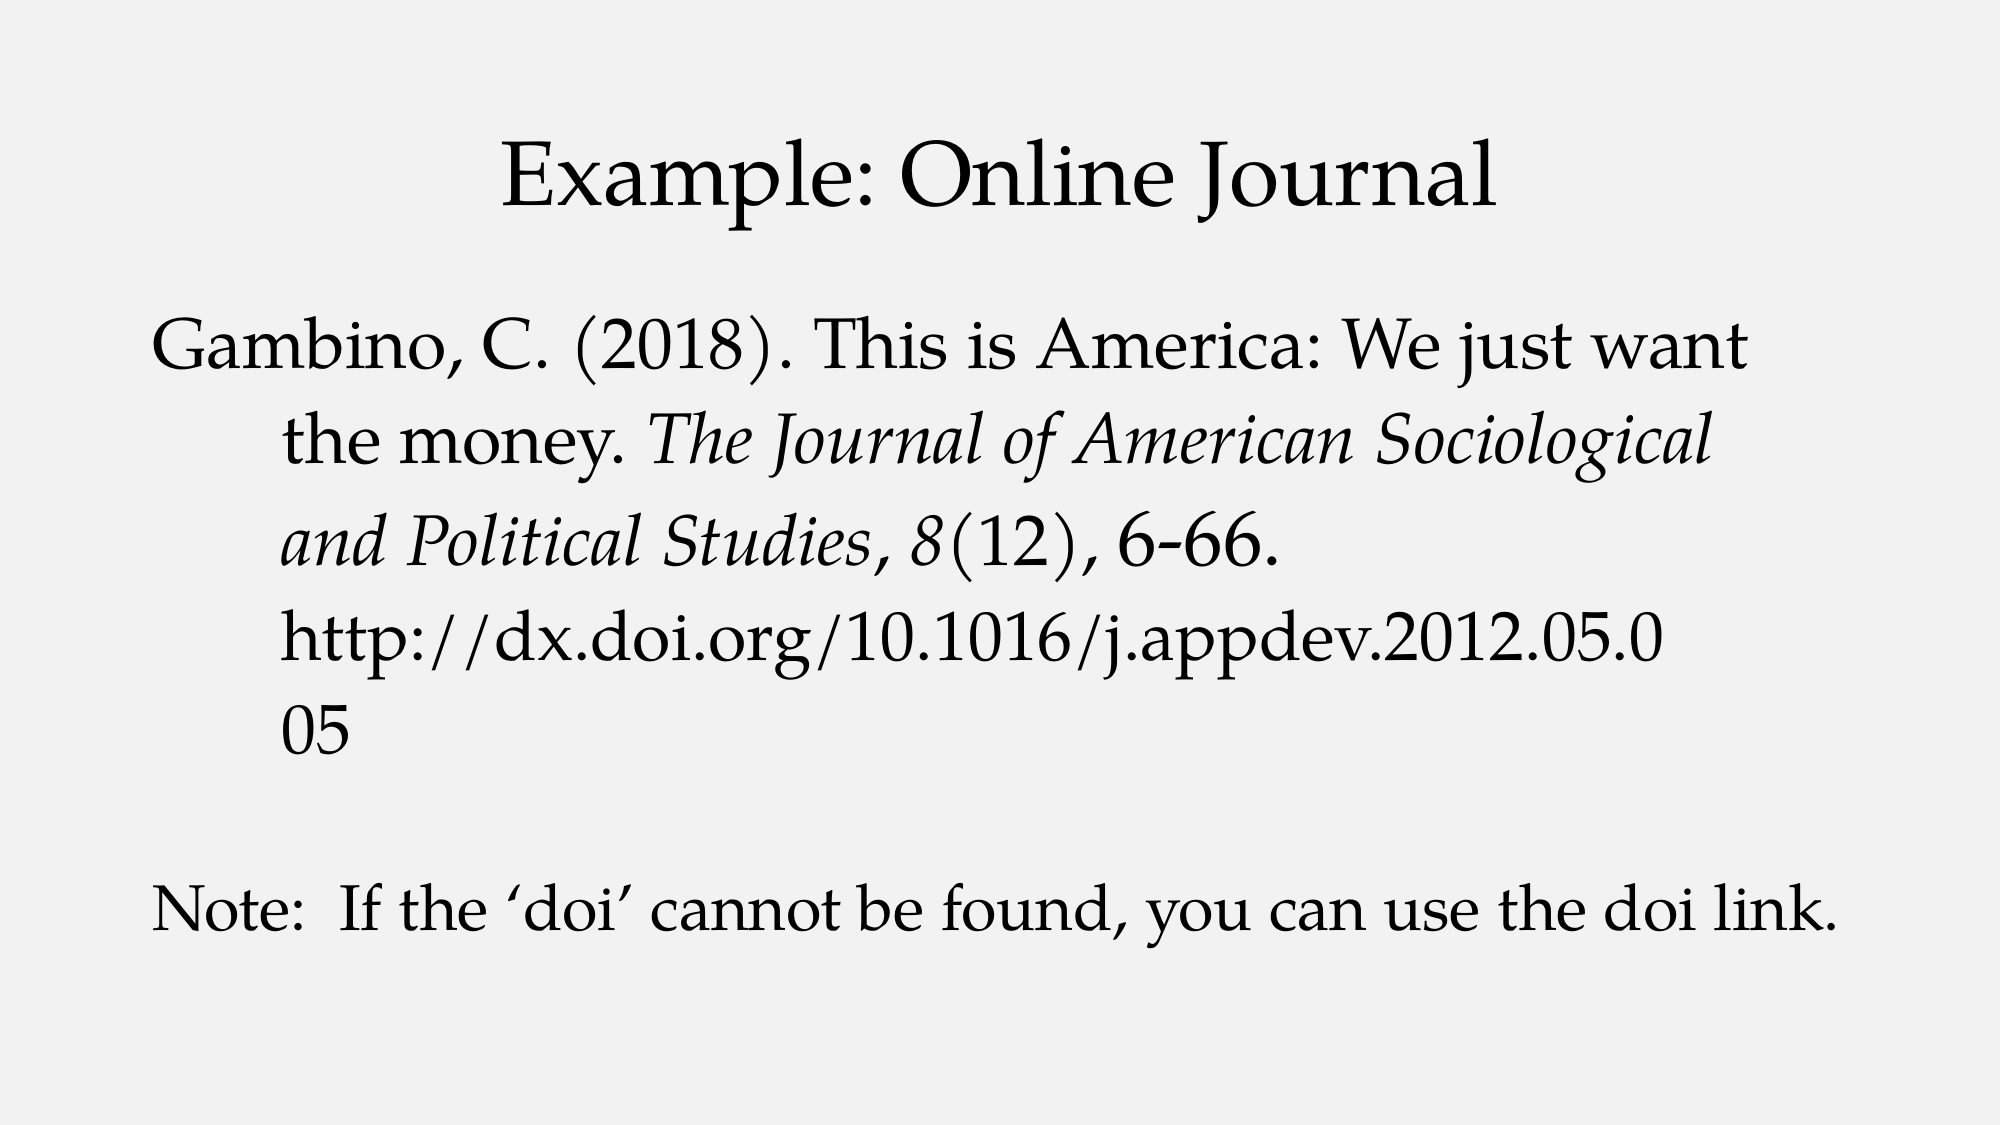

# Example: Online Journal
Gambino, C. (2018). This is America: We just want
	the money. The Journal of American Sociological
	and Political Studies, 8(12), 6-66.
 	http://dx.doi.org/10.1016/j.appdev.2012.05.0
	05

Note:  If the ‘doi’ cannot be found, you can use the doi link.